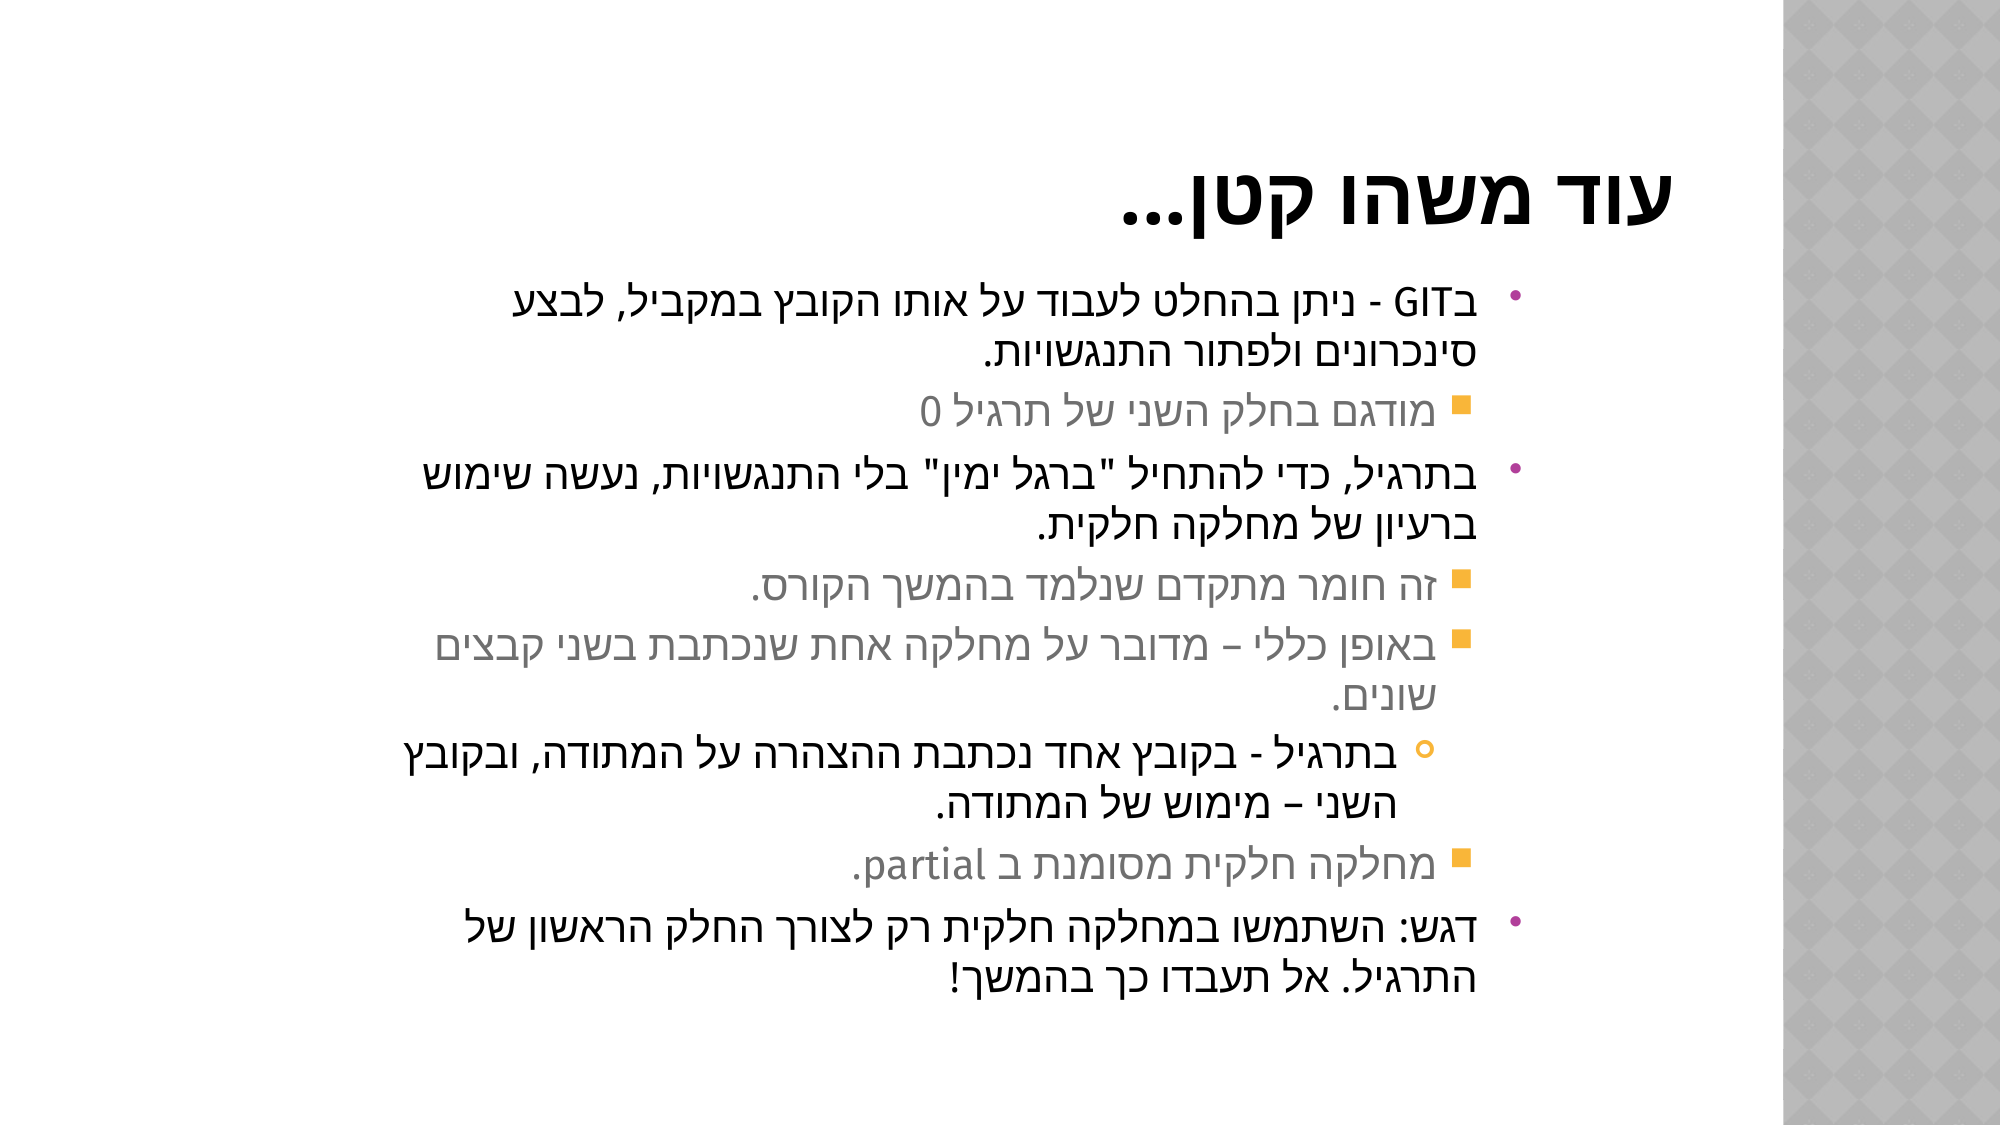

# עוד משהו קטן...
בGIT - ניתן בהחלט לעבוד על אותו הקובץ במקביל, לבצע סינכרונים ולפתור התנגשויות.
מודגם בחלק השני של תרגיל 0
בתרגיל, כדי להתחיל "ברגל ימין" בלי התנגשויות, נעשה שימוש ברעיון של מחלקה חלקית.
זה חומר מתקדם שנלמד בהמשך הקורס.
באופן כללי – מדובר על מחלקה אחת שנכתבת בשני קבצים שונים.
בתרגיל - בקובץ אחד נכתבת ההצהרה על המתודה, ובקובץ השני – מימוש של המתודה.
מחלקה חלקית מסומנת ב partial.
דגש: השתמשו במחלקה חלקית רק לצורך החלק הראשון של התרגיל. אל תעבדו כך בהמשך!